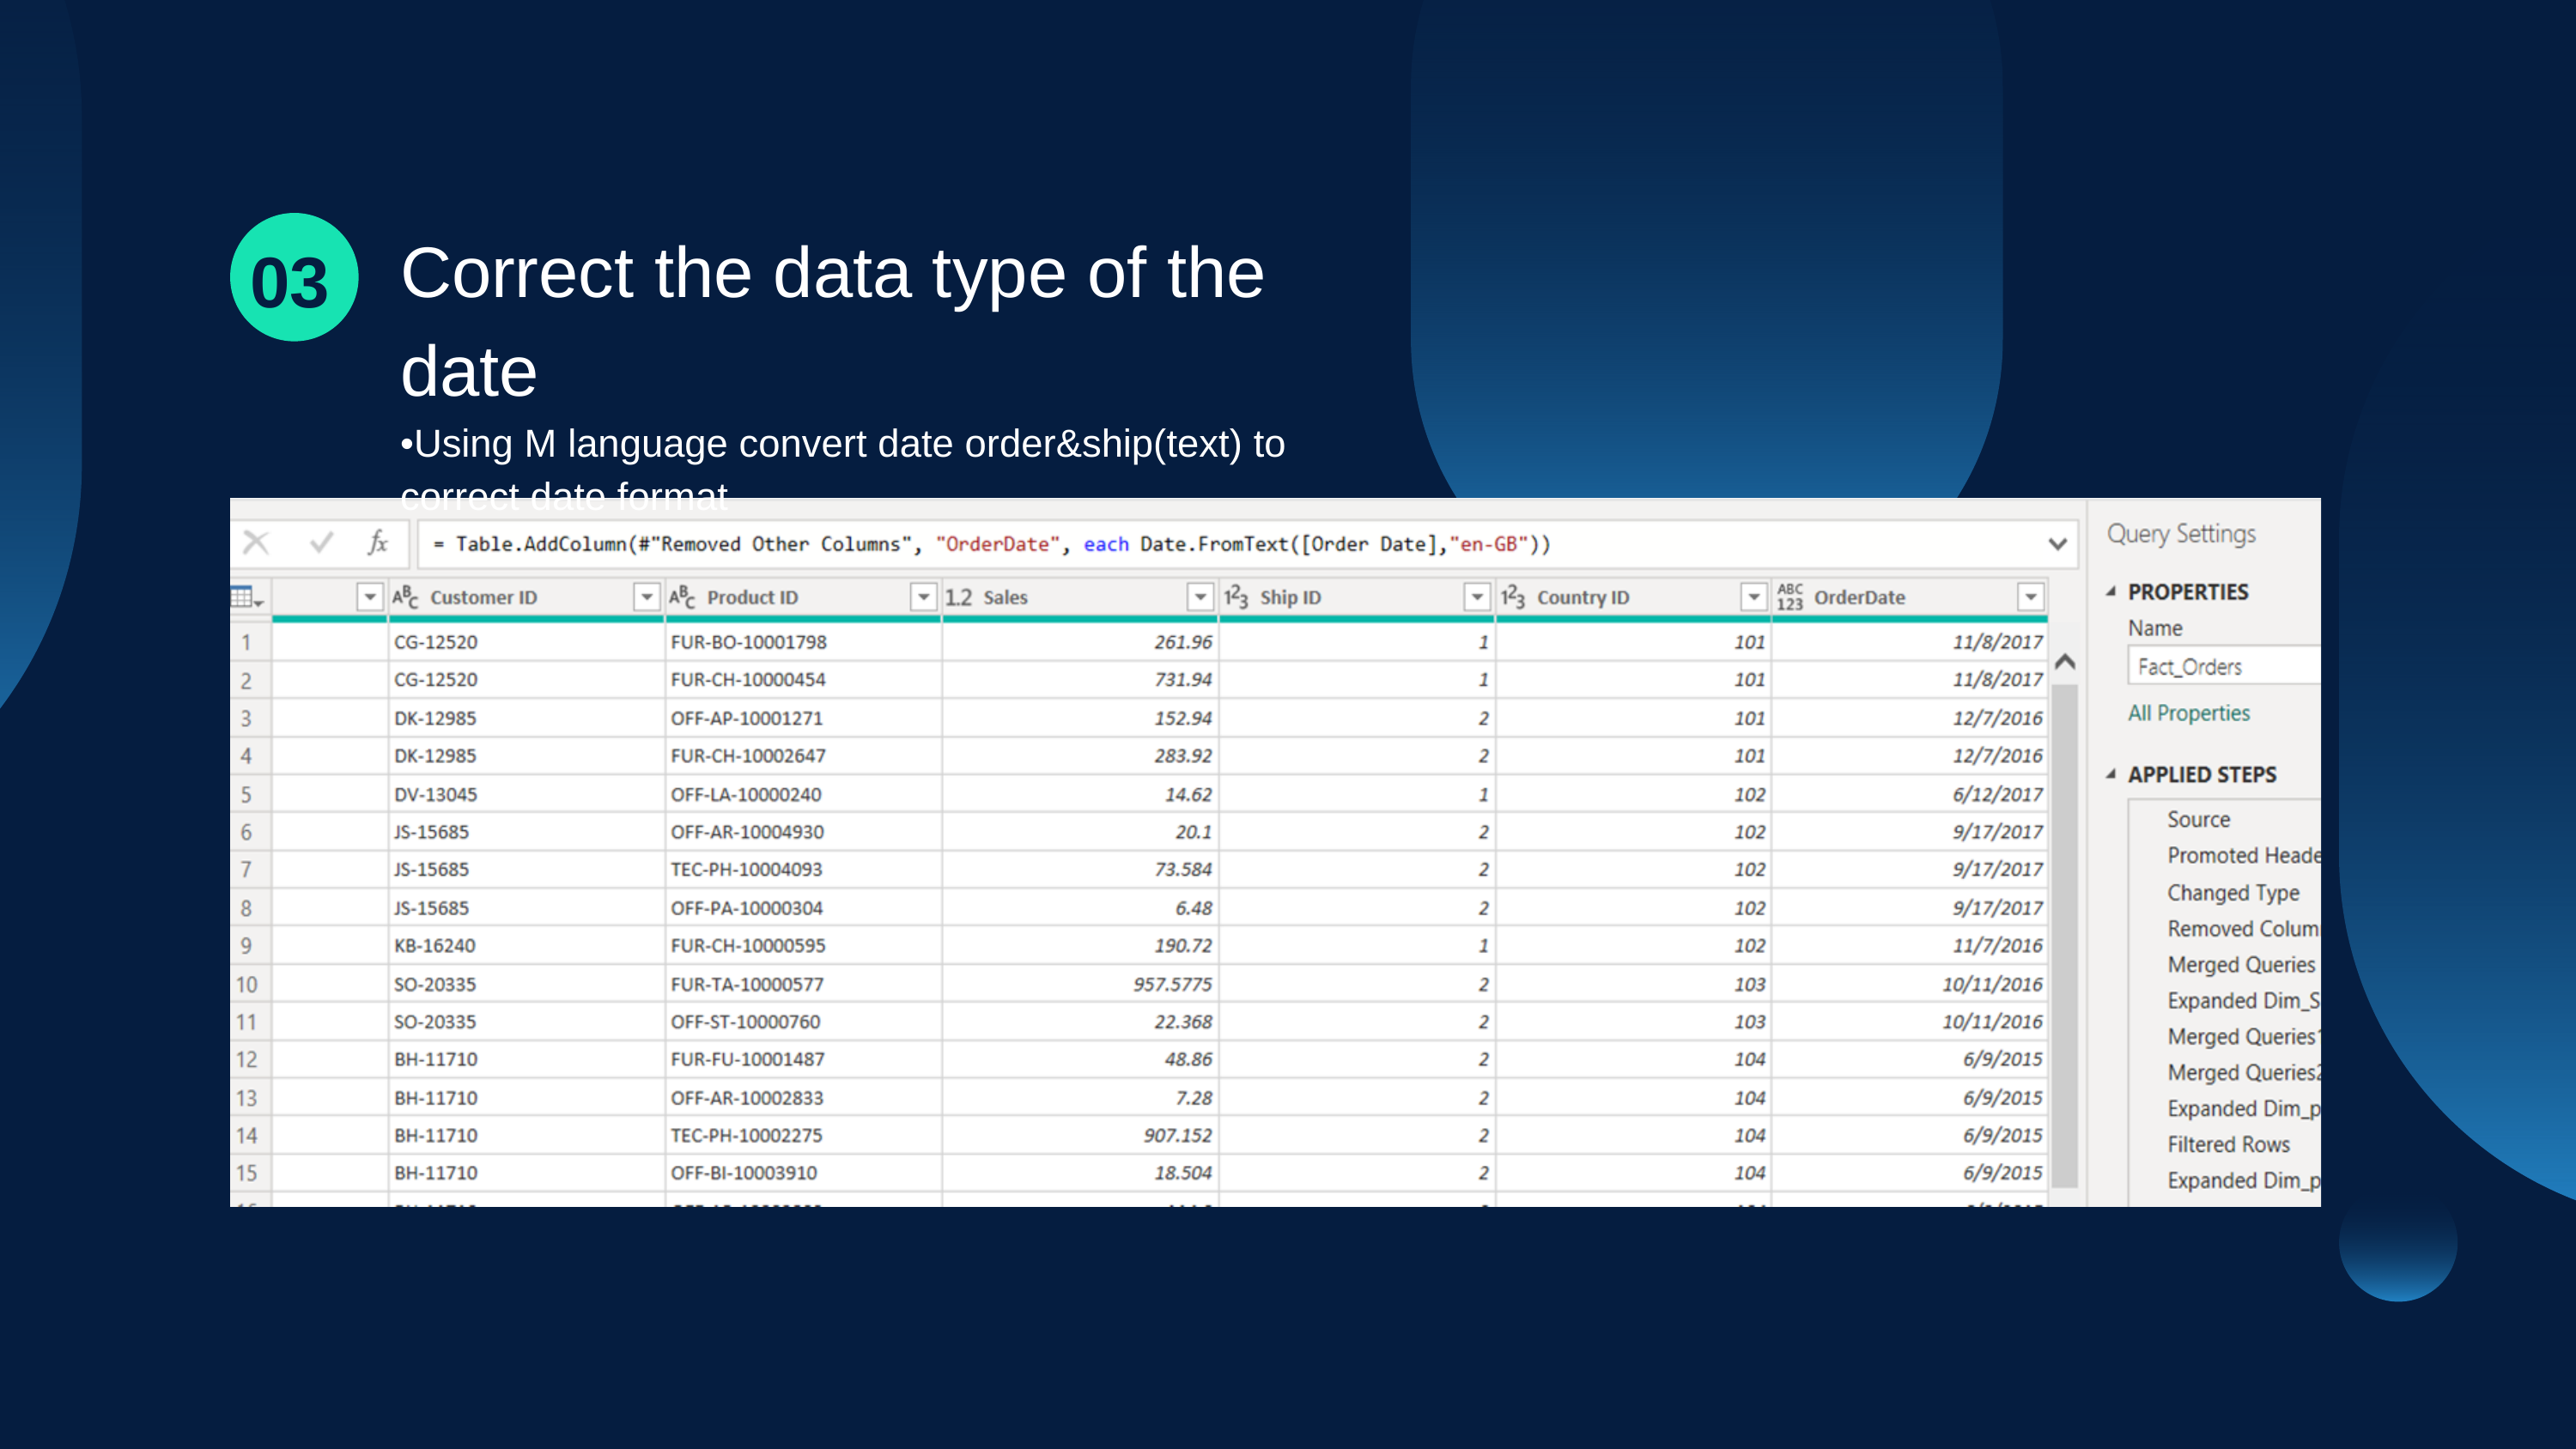

Correct the data type of the date
•Using M language convert date order&ship(text) to correct date format

03